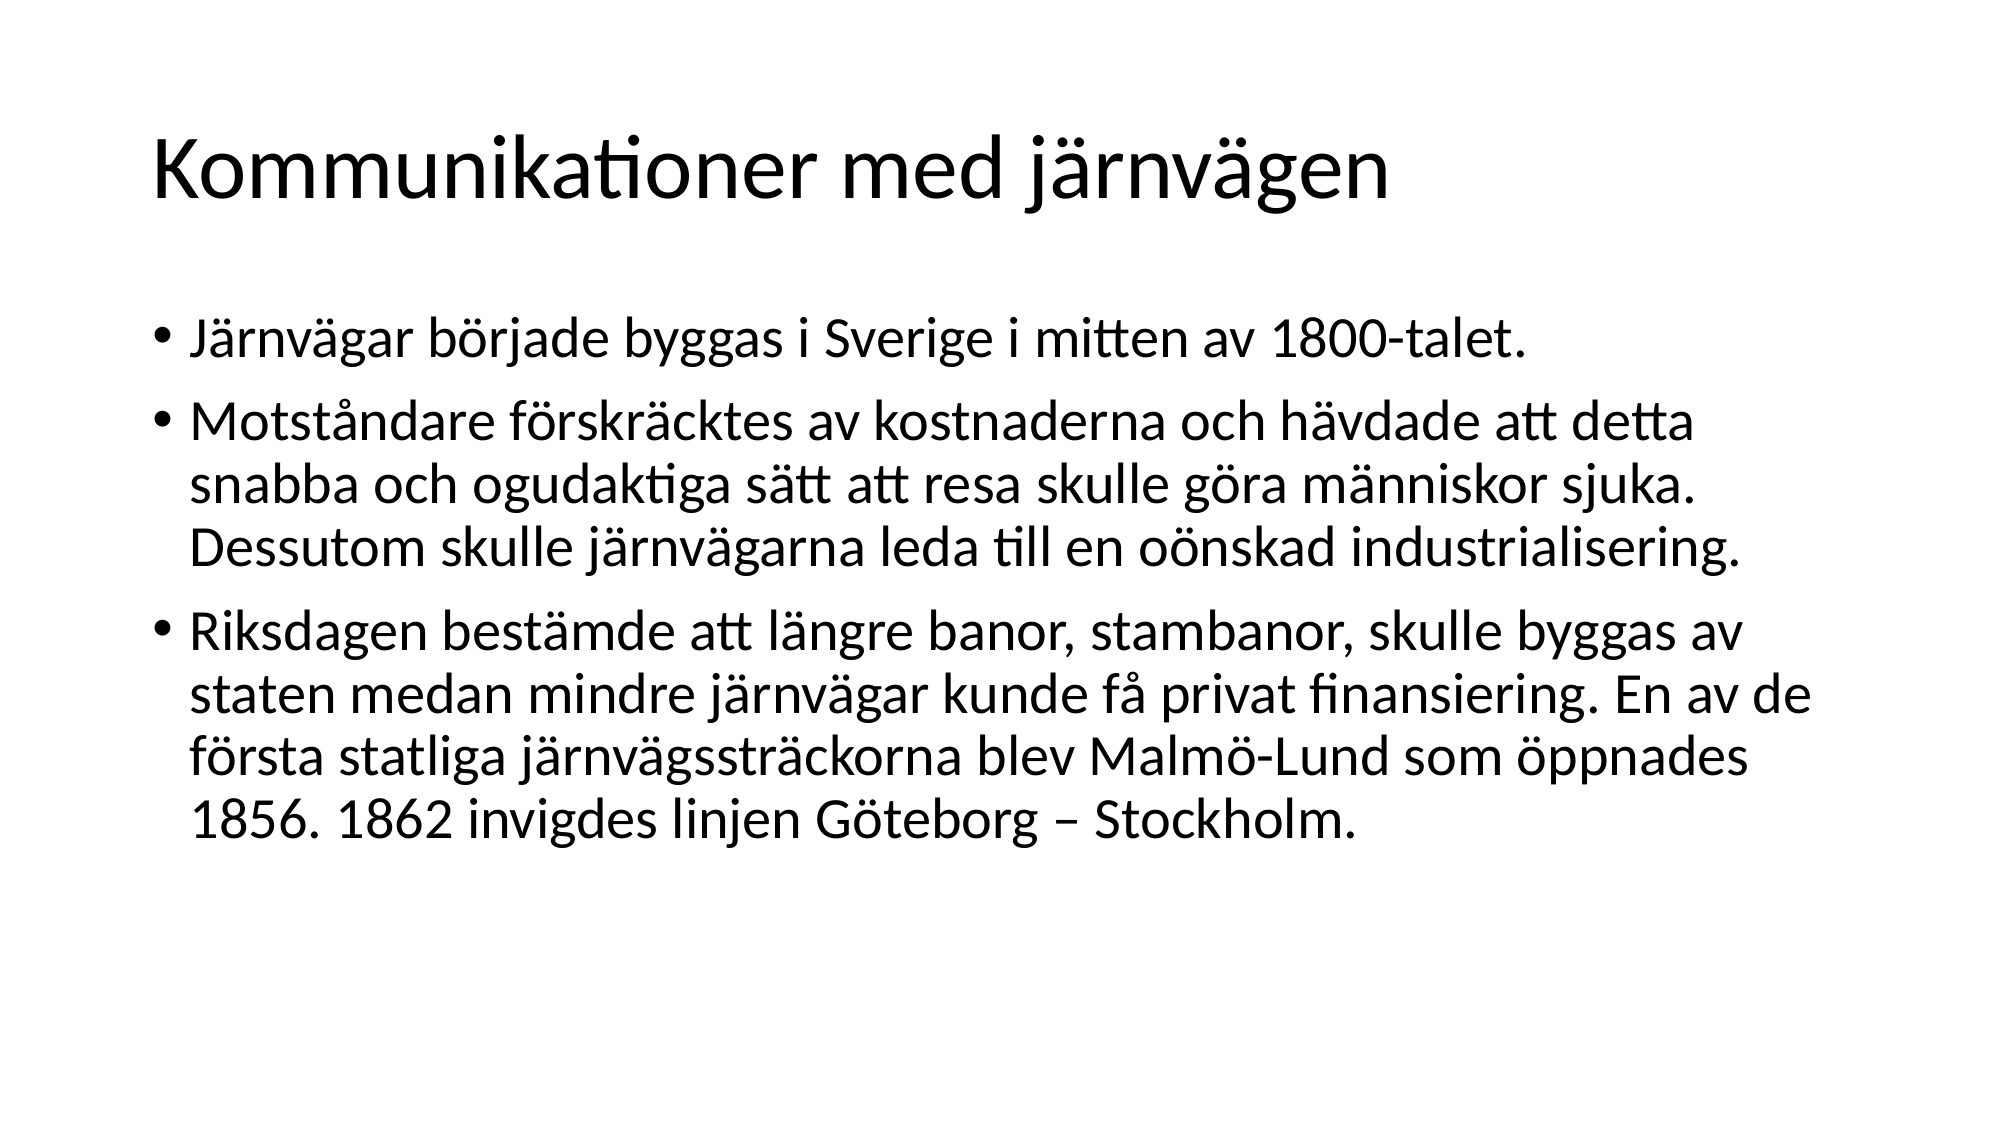

# Kommunikationer med järnvägen
Järnvägar började byggas i Sverige i mitten av 1800-talet.
Motståndare förskräcktes av kostnaderna och hävdade att detta snabba och ogudaktiga sätt att resa skulle göra människor sjuka. Dessutom skulle järnvägarna leda till en oönskad industrialisering.
Riksdagen bestämde att längre banor, stambanor, skulle byggas av staten medan mindre järnvägar kunde få privat finansiering. En av de första statliga järnvägssträckorna blev Malmö-Lund som öppnades 1856. 1862 invigdes linjen Göteborg – Stockholm.